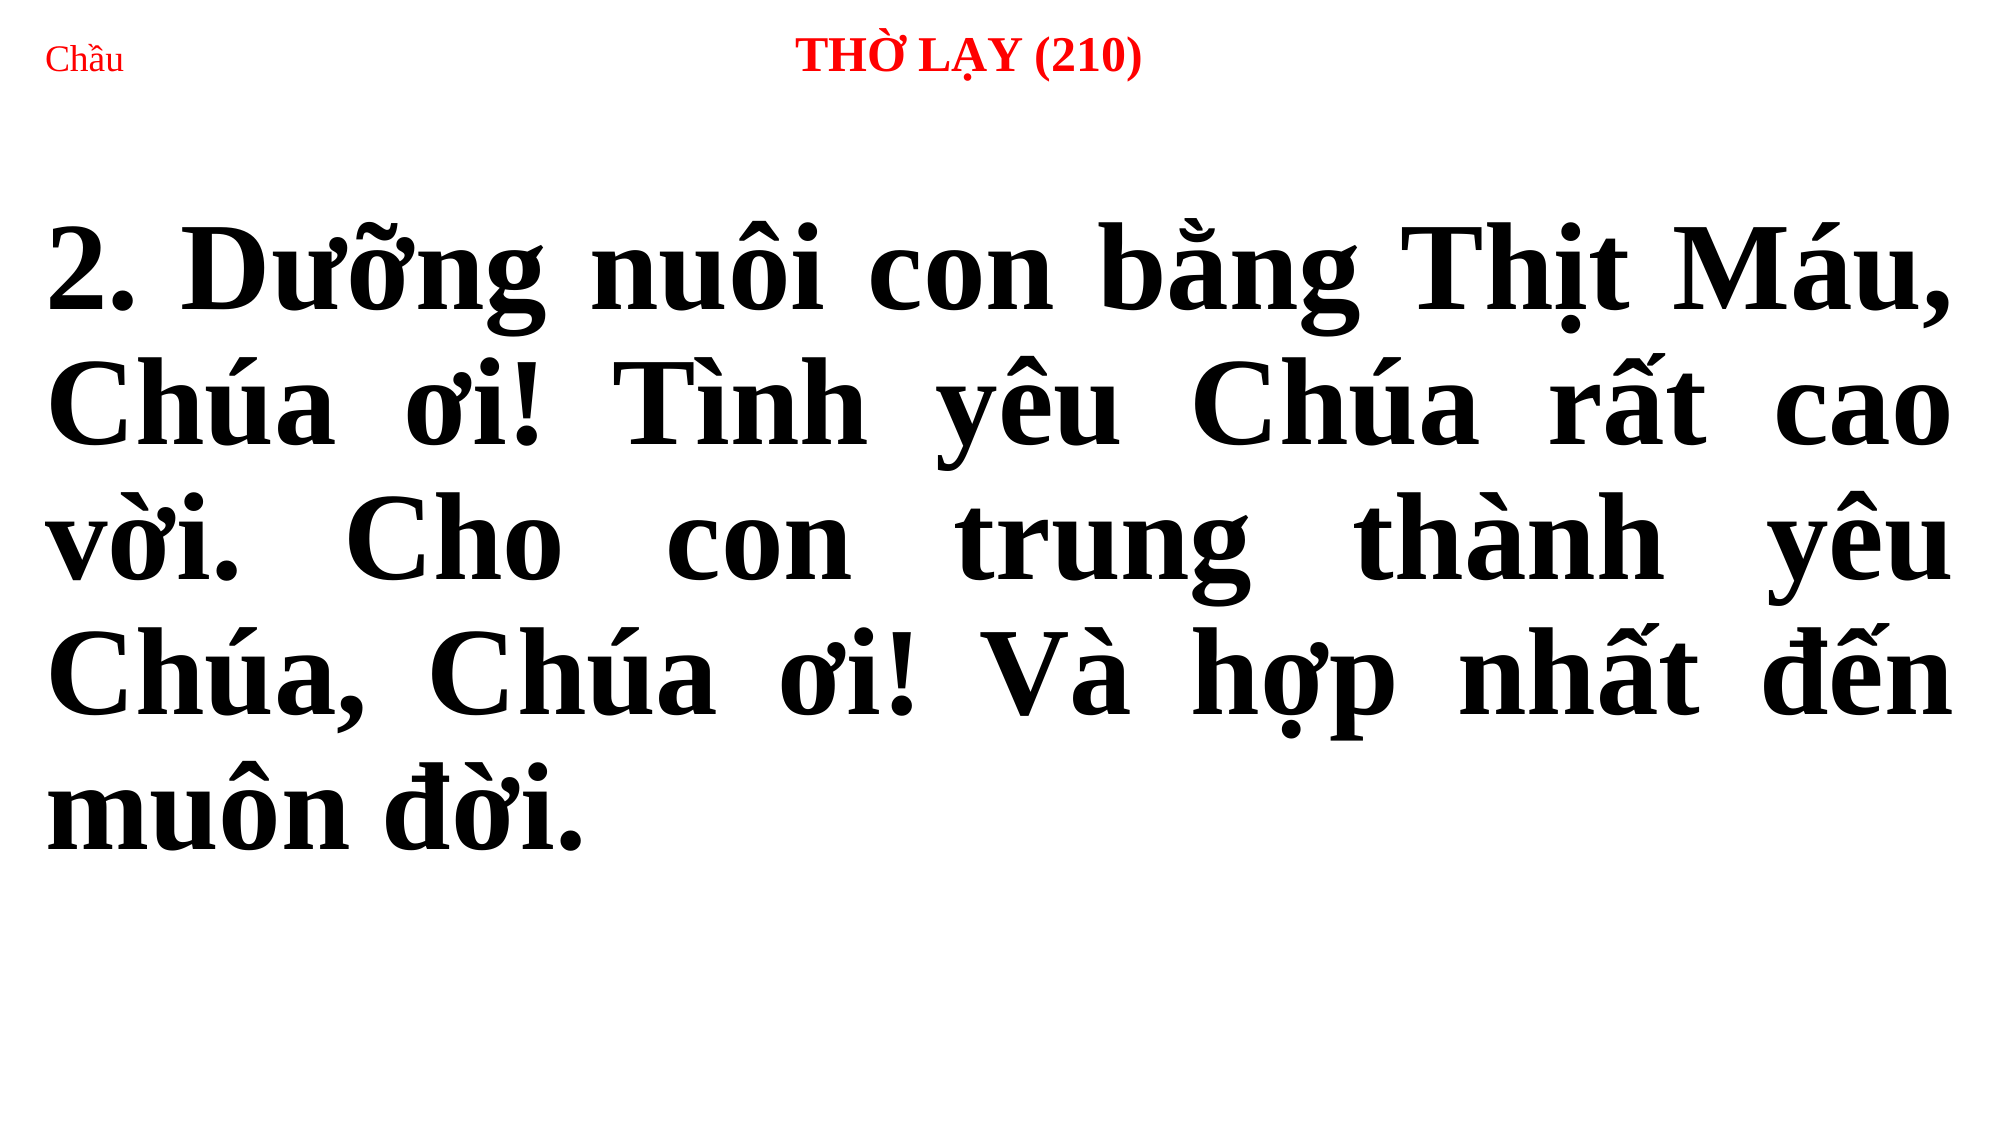

# Chầu                   				THỜ LẠY (210)
2. Dưỡng nuôi con bằng Thịt Máu, Chúa ơi! Tình yêu Chúa rất cao vời. Cho con trung thành yêu Chúa, Chúa ơi! Và hợp nhất đến muôn đời.